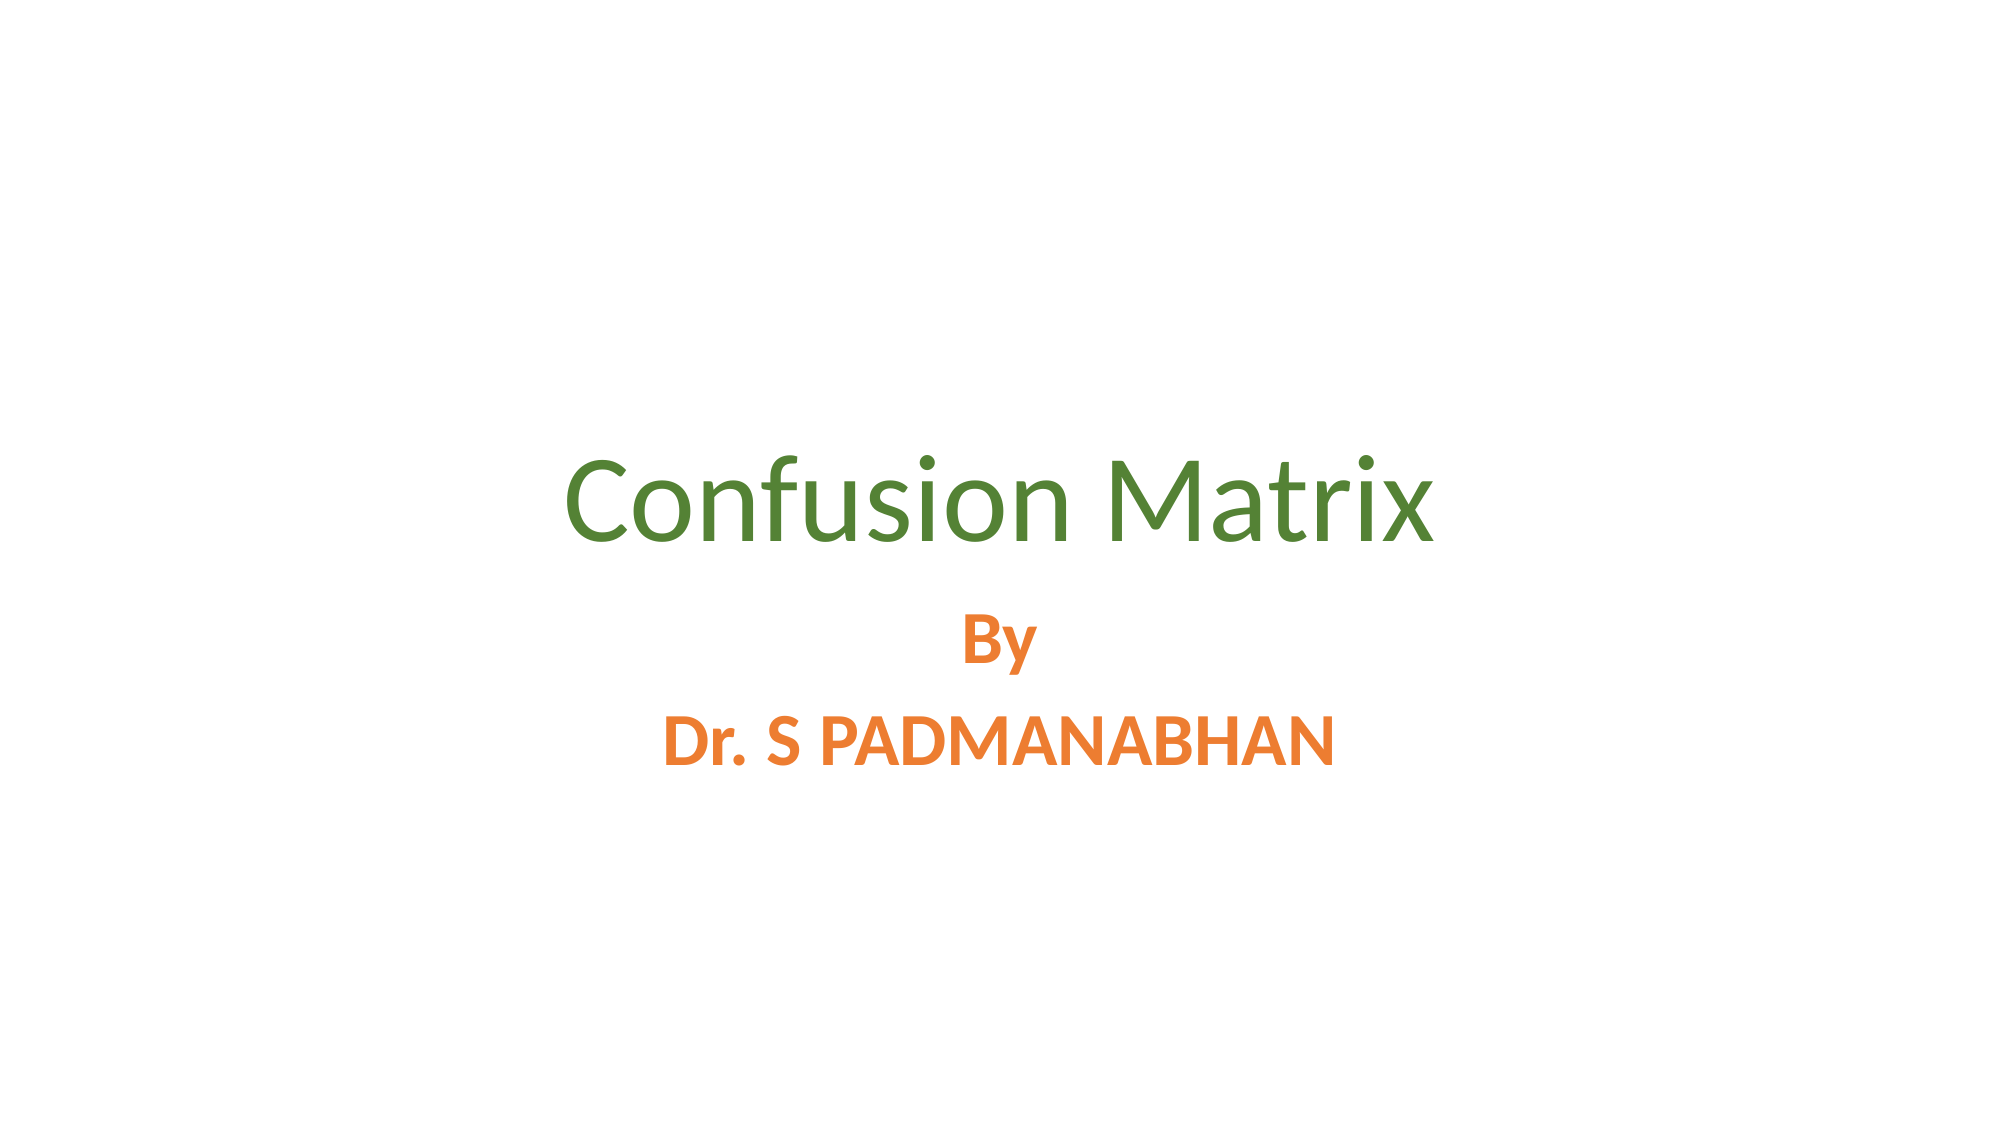

# Confusion Matrix
By
Dr. S PADMANABHAN